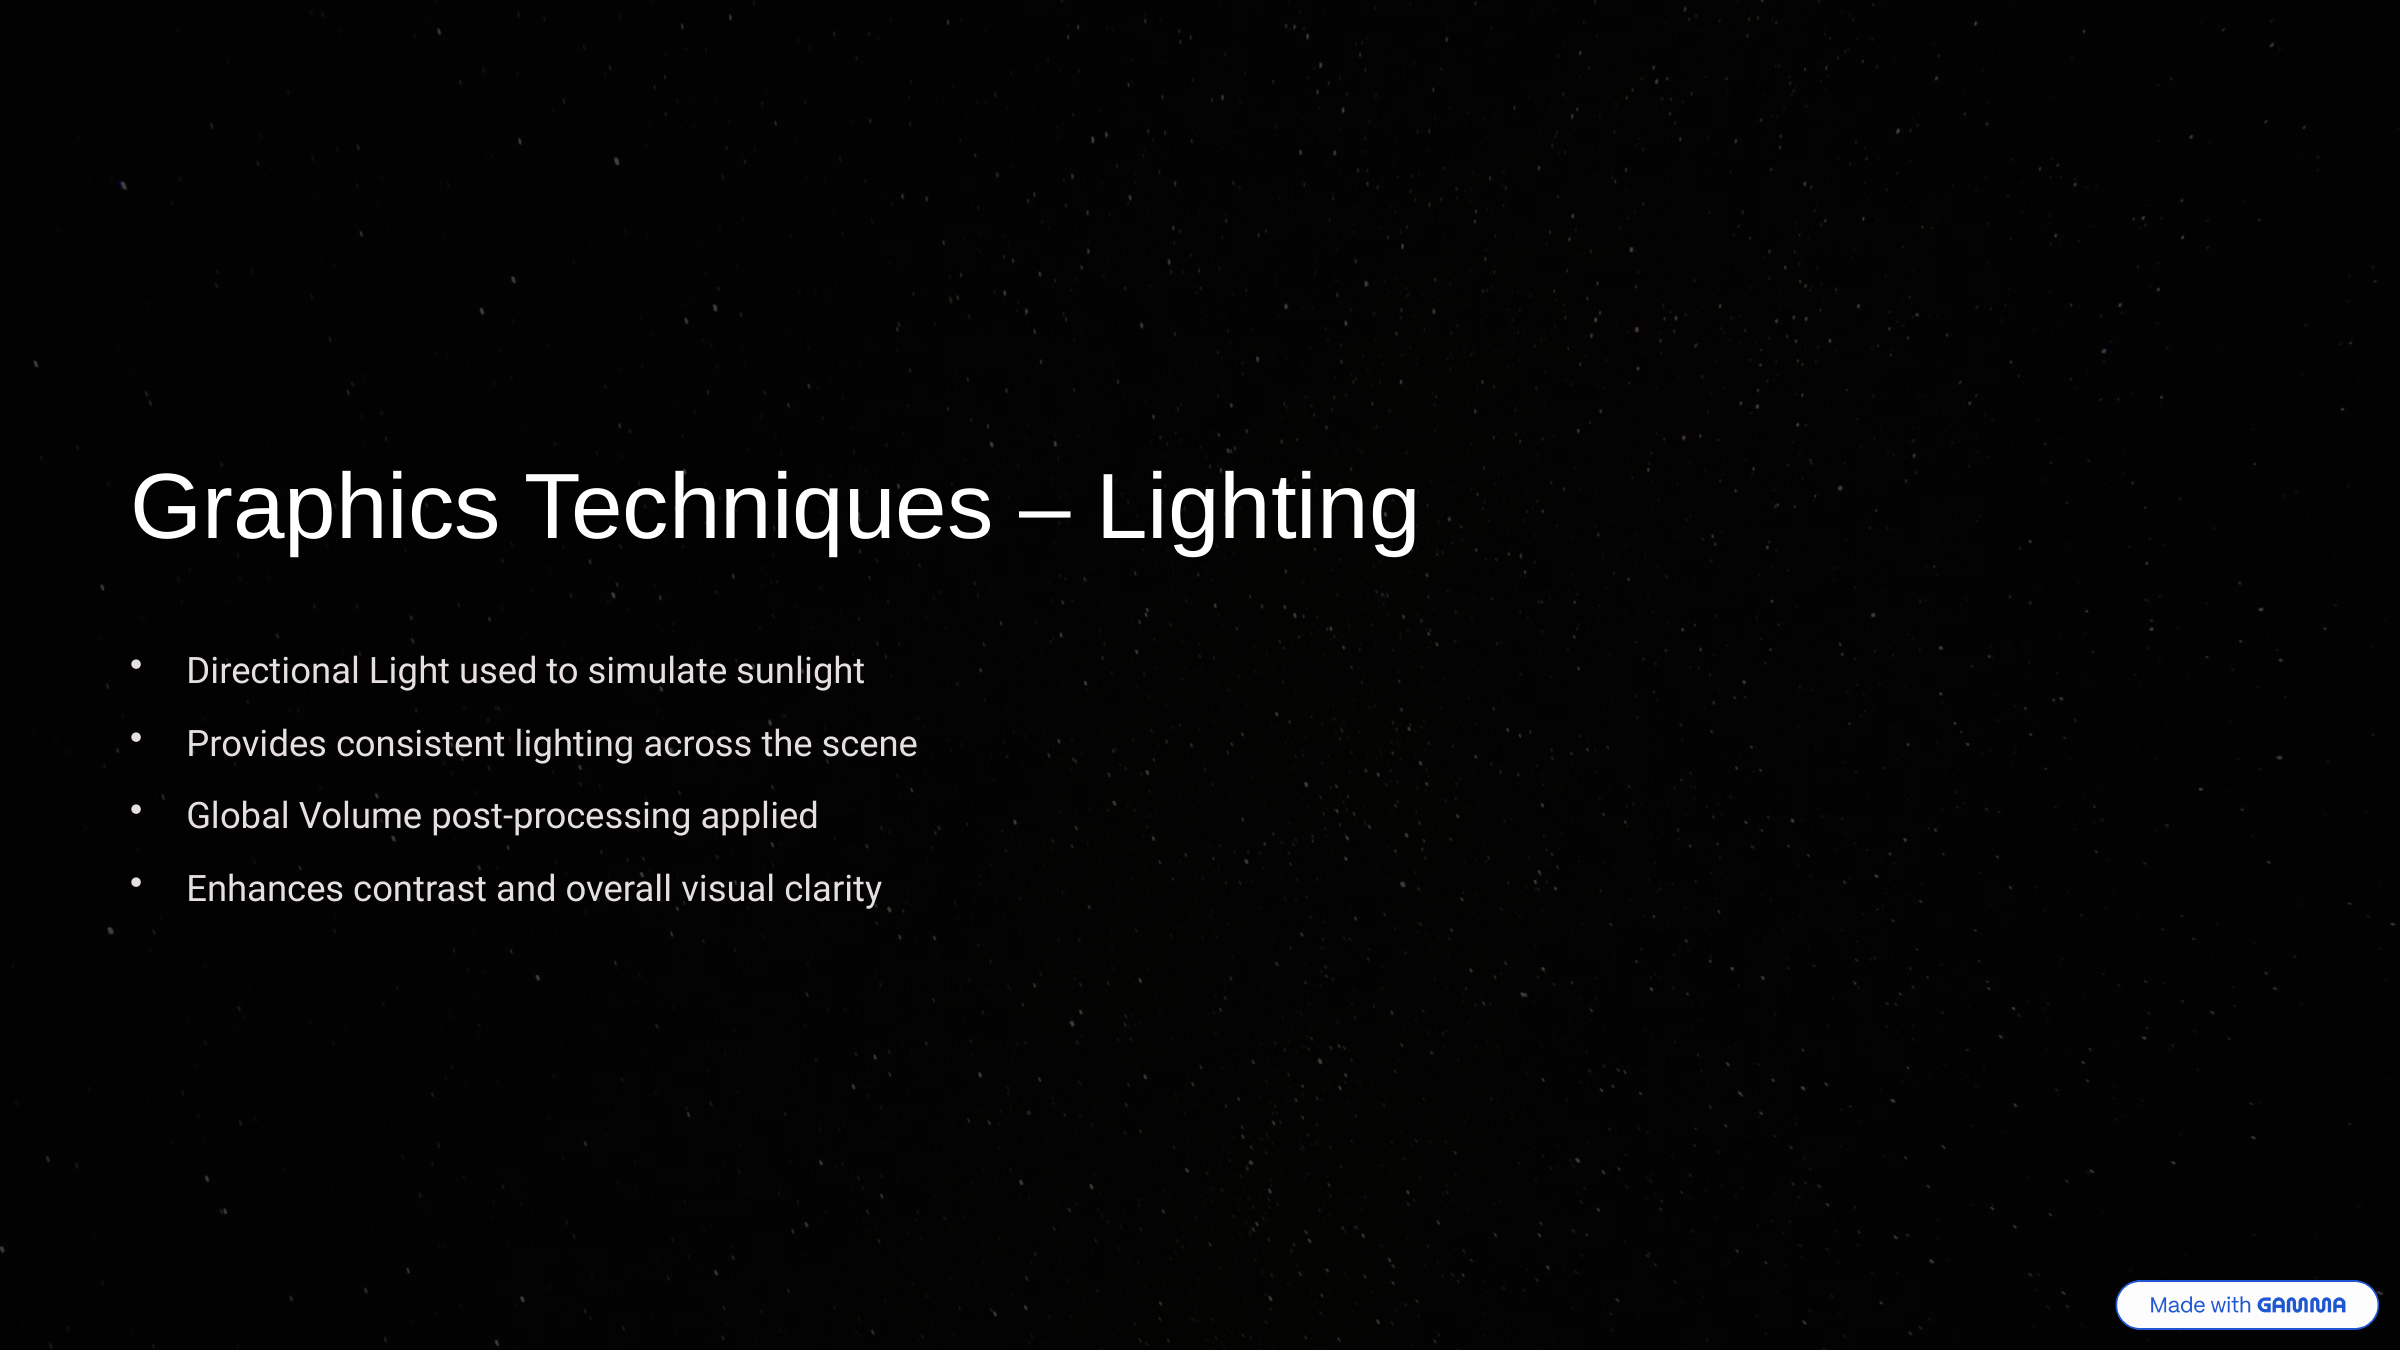

Graphics Techniques – Lighting
Directional Light used to simulate sunlight
Provides consistent lighting across the scene
Global Volume post-processing applied
Enhances contrast and overall visual clarity